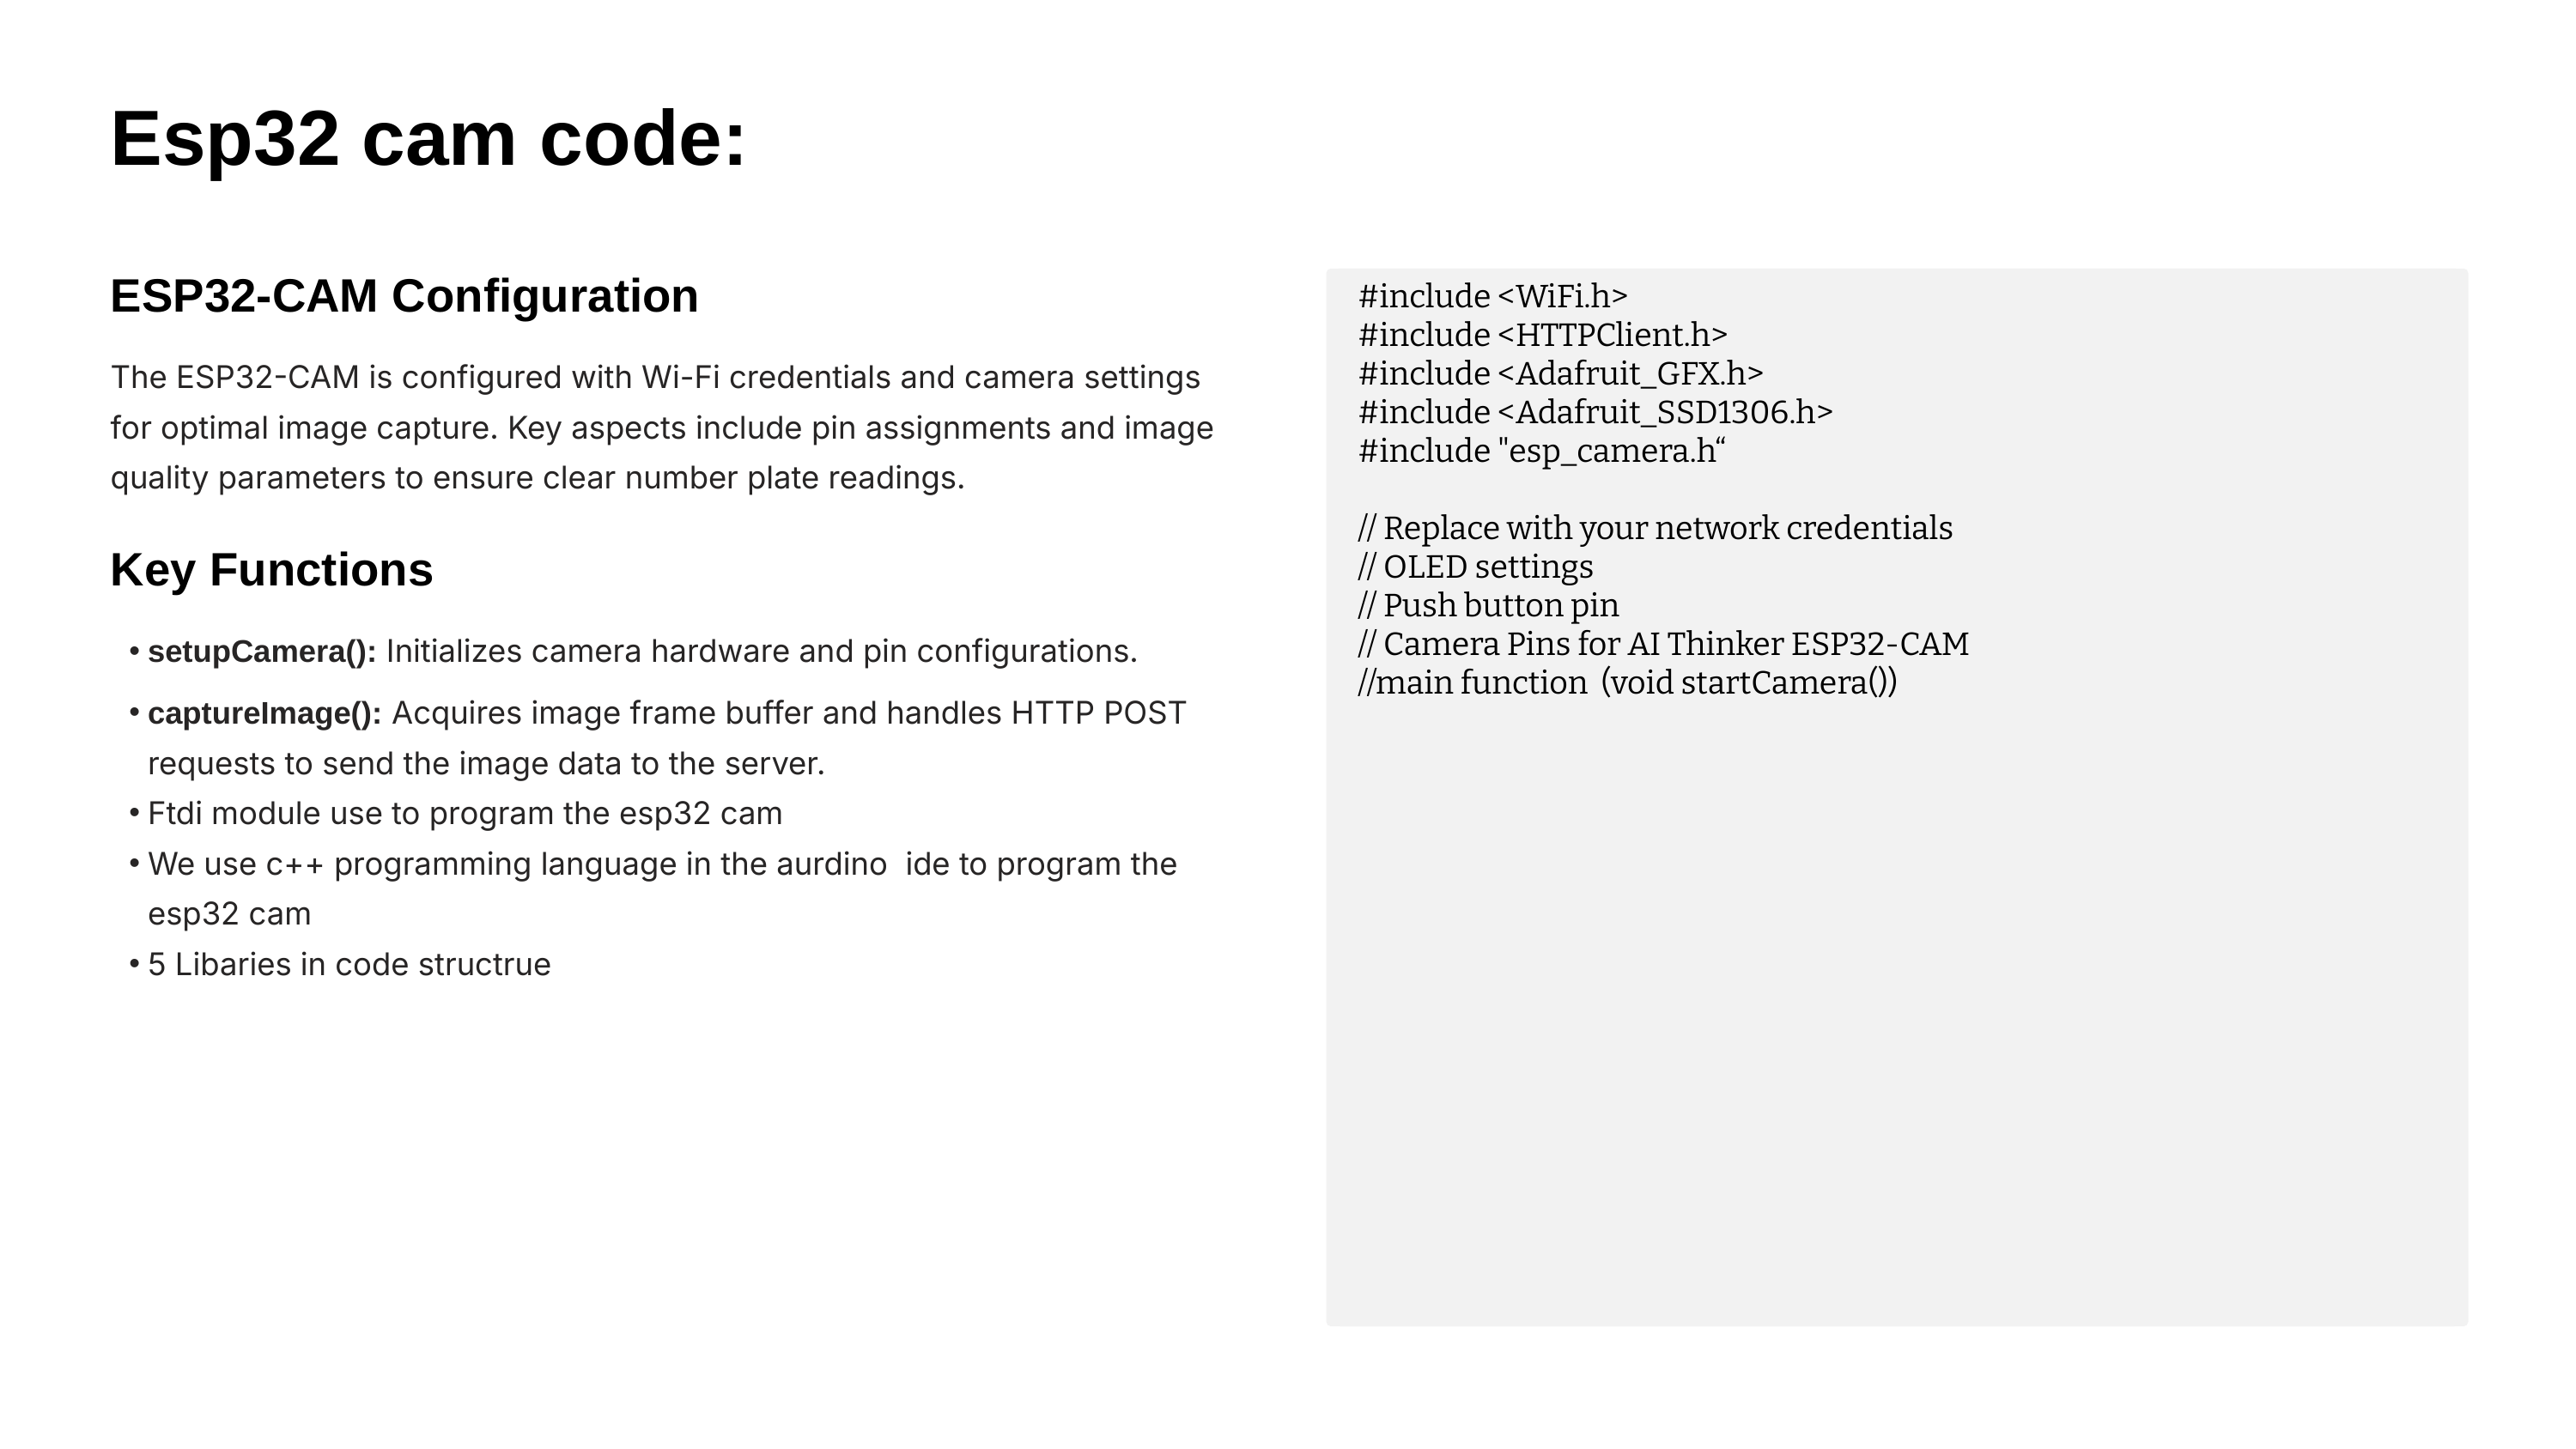

Esp32 cam code:
ESP32-CAM Configuration

#include <WiFi.h>
#include <HTTPClient.h>
#include <Adafruit_GFX.h>
#include <Adafruit_SSD1306.h>
#include "esp_camera.h“
// Replace with your network credentials
// OLED settings
// Push button pin
// Camera Pins for AI Thinker ESP32-CAM
//main function  (void startCamera())

The ESP32-CAM is configured with Wi-Fi credentials and camera settings for optimal image capture. Key aspects include pin assignments and image quality parameters to ensure clear number plate readings.
Key Functions
setupCamera(): Initializes camera hardware and pin configurations.
captureImage(): Acquires image frame buffer and handles HTTP POST requests to send the image data to the server.
Ftdi module use to program the esp32 cam
We use c++ programming language in the aurdino  ide to program the esp32 cam
5 Libaries in code structrue